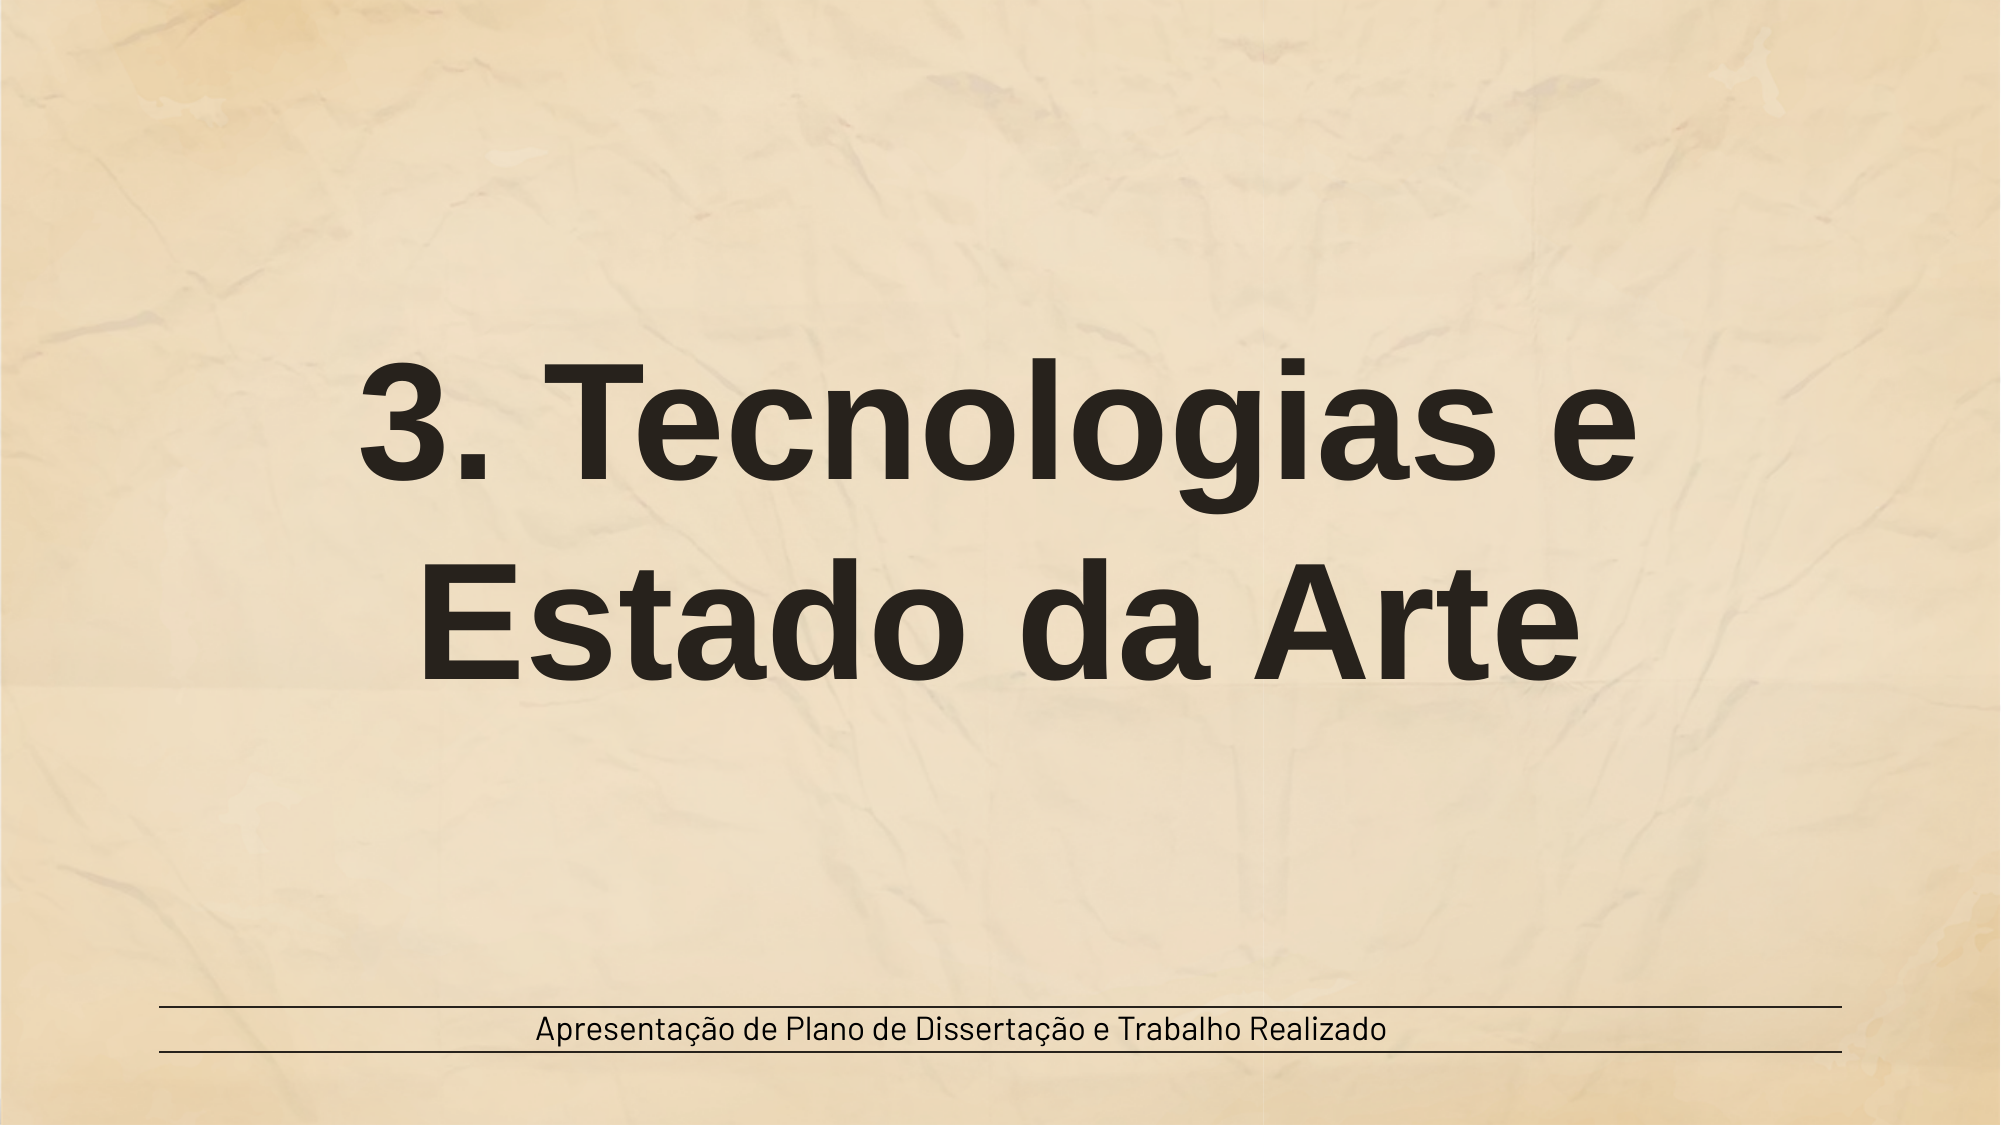

# 3. Tecnologias e Estado da Arte
Apresentação de Plano de Dissertação e Trabalho Realizado